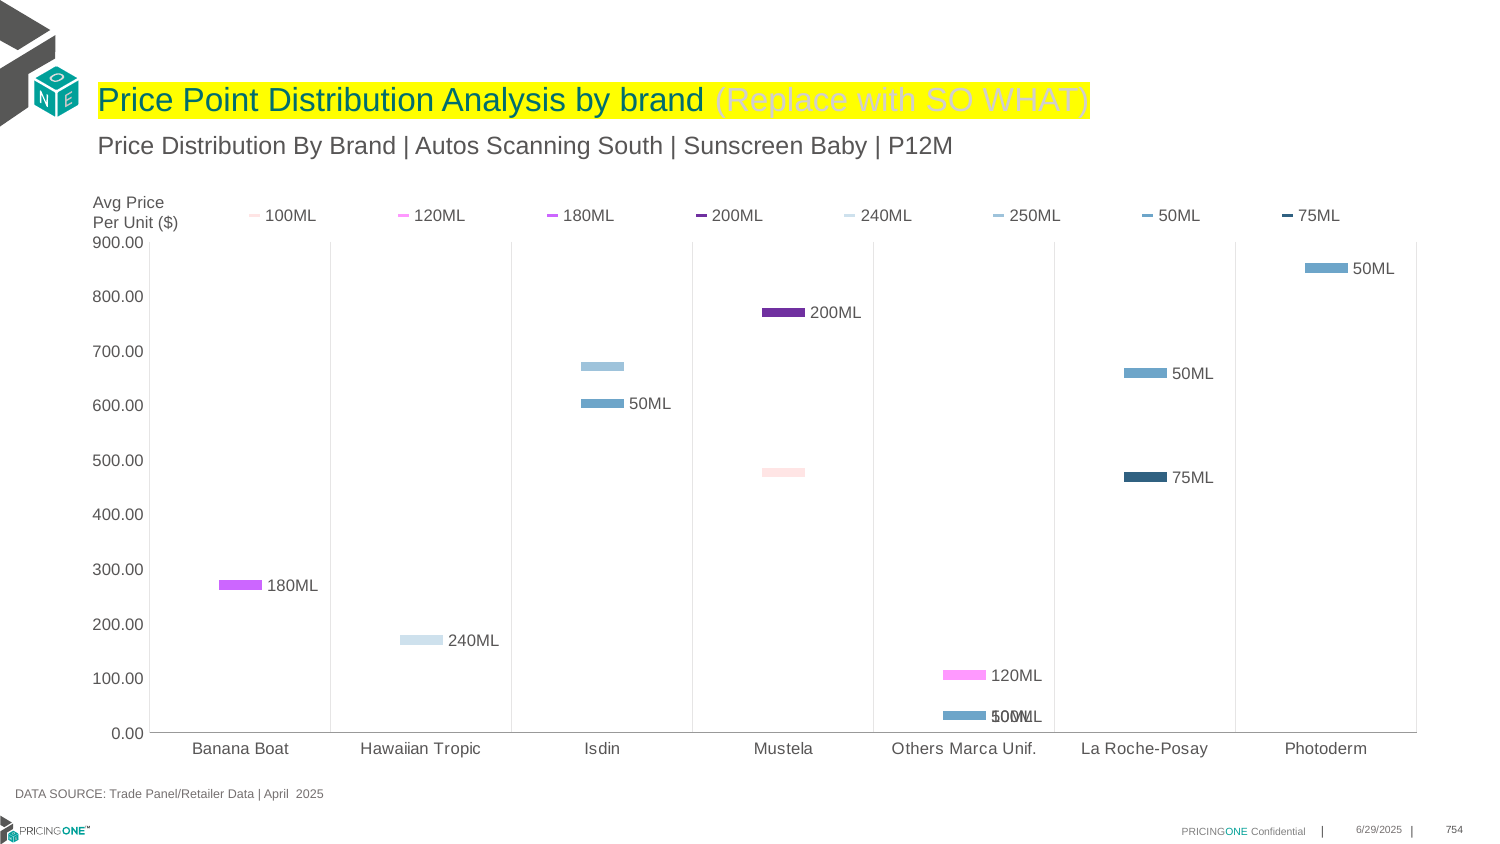

# Price Point Distribution Analysis by brand (Replace with SO WHAT)
Price Distribution By Brand | Autos Scanning South | Sunscreen Baby | P12M

### Chart

| Category | 100ML | 120ML | 180ML | 200ML | 240ML | 250ML | 50ML | 75ML |
|---|---|---|---|---|---|---|---|---|
| Banana Boat | None | None | 270.6892 | None | None | None | None | None |
| Hawaiian Tropic | None | None | None | None | 169.7456 | None | None | None |
| Isdin | None | None | None | None | None | 672.1096 | 604.2621 | None |
| Mustela | 477.4743 | None | None | 770.907 | None | None | None | None |
| Others Marca Unif. | 31.1144 | 105.9943 | None | None | None | None | 31.0695 | None |
| La Roche-Posay | None | None | None | None | None | None | 659.94 | 468.9438 |
| Photoderm | None | None | None | None | None | None | 852.3421 | None |
Avg Price
Per Unit ($)
DATA SOURCE: Trade Panel/Retailer Data | April  2025
6/29/2025
754